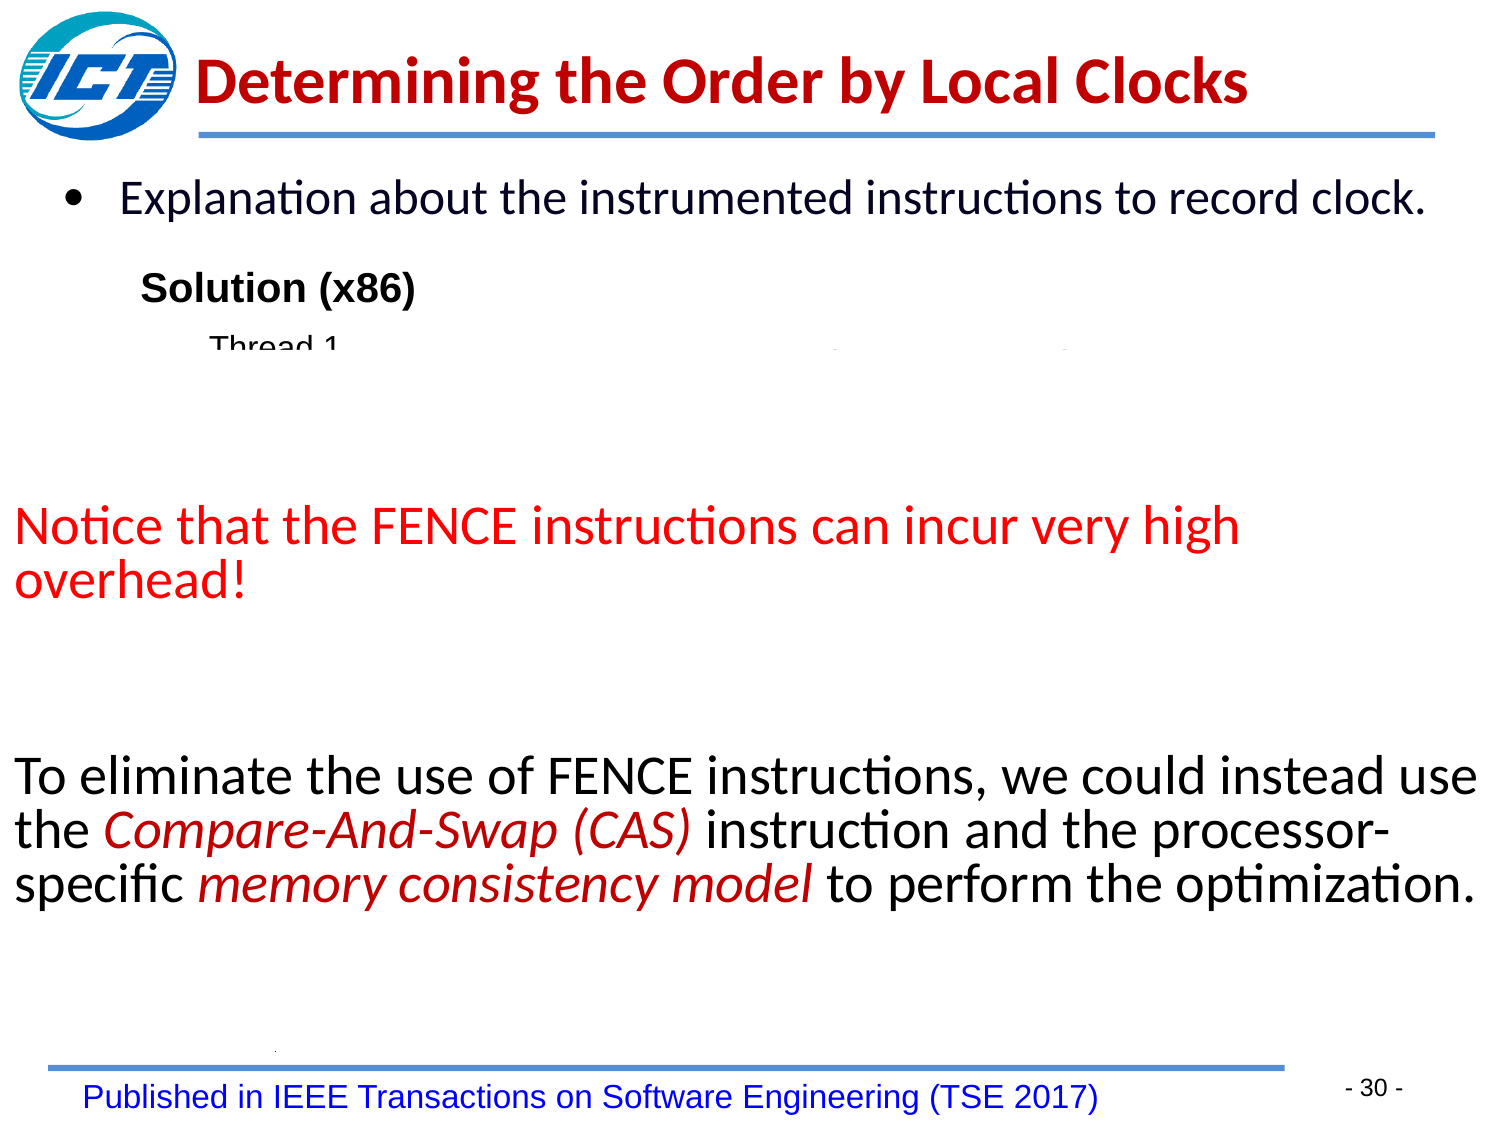

# Determining the Order by Local Clocks
Explanation about the instrumented instructions to record clock.
Solution (x86)
Thread 1
Because RDTSC is not a regular memory access operation, MFENCE cannot guarantee that W1(GV) happens-before RDTSC.

Reason

Notice that the FENCE instructions can incur very high overhead!

To eliminate the use of FENCE instructions, we could instead use the Compare-And-Swap (CAS) instruction and the processor-specific memory consistency model to perform the optimization.

W1 (LC)
W1 (GV)

MFENCE
It is any store instruction that has no data dependence with other instructions.
STORE
LFENCE
Happen-before
It will read the local clock into %edx:%eax
RDTSC;
It will store the value of %edx:%eax into memory
STORE TSC;
LFENCE
R1